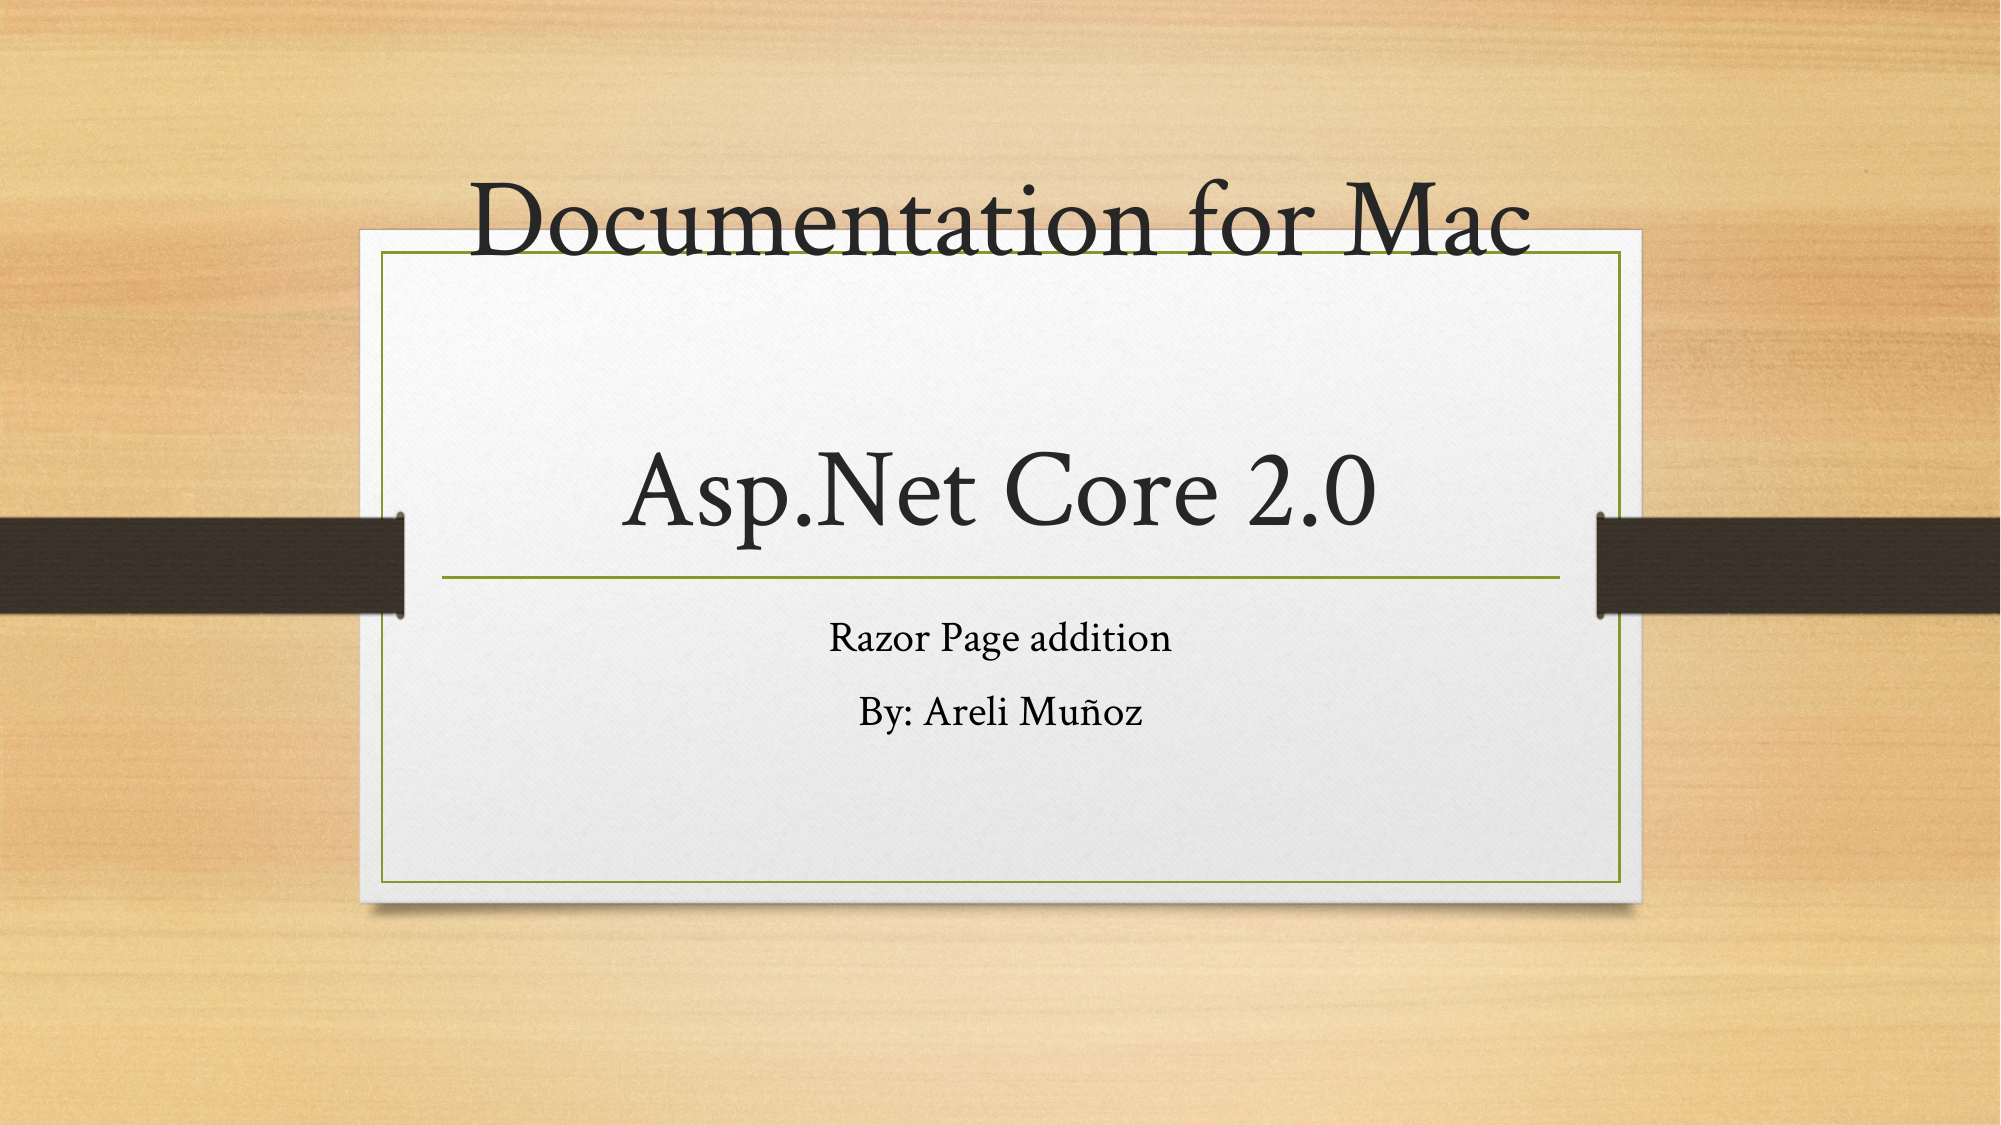

# Documentation for Mac Asp.Net Core 2.0
Razor Page addition
By: Areli Muñoz